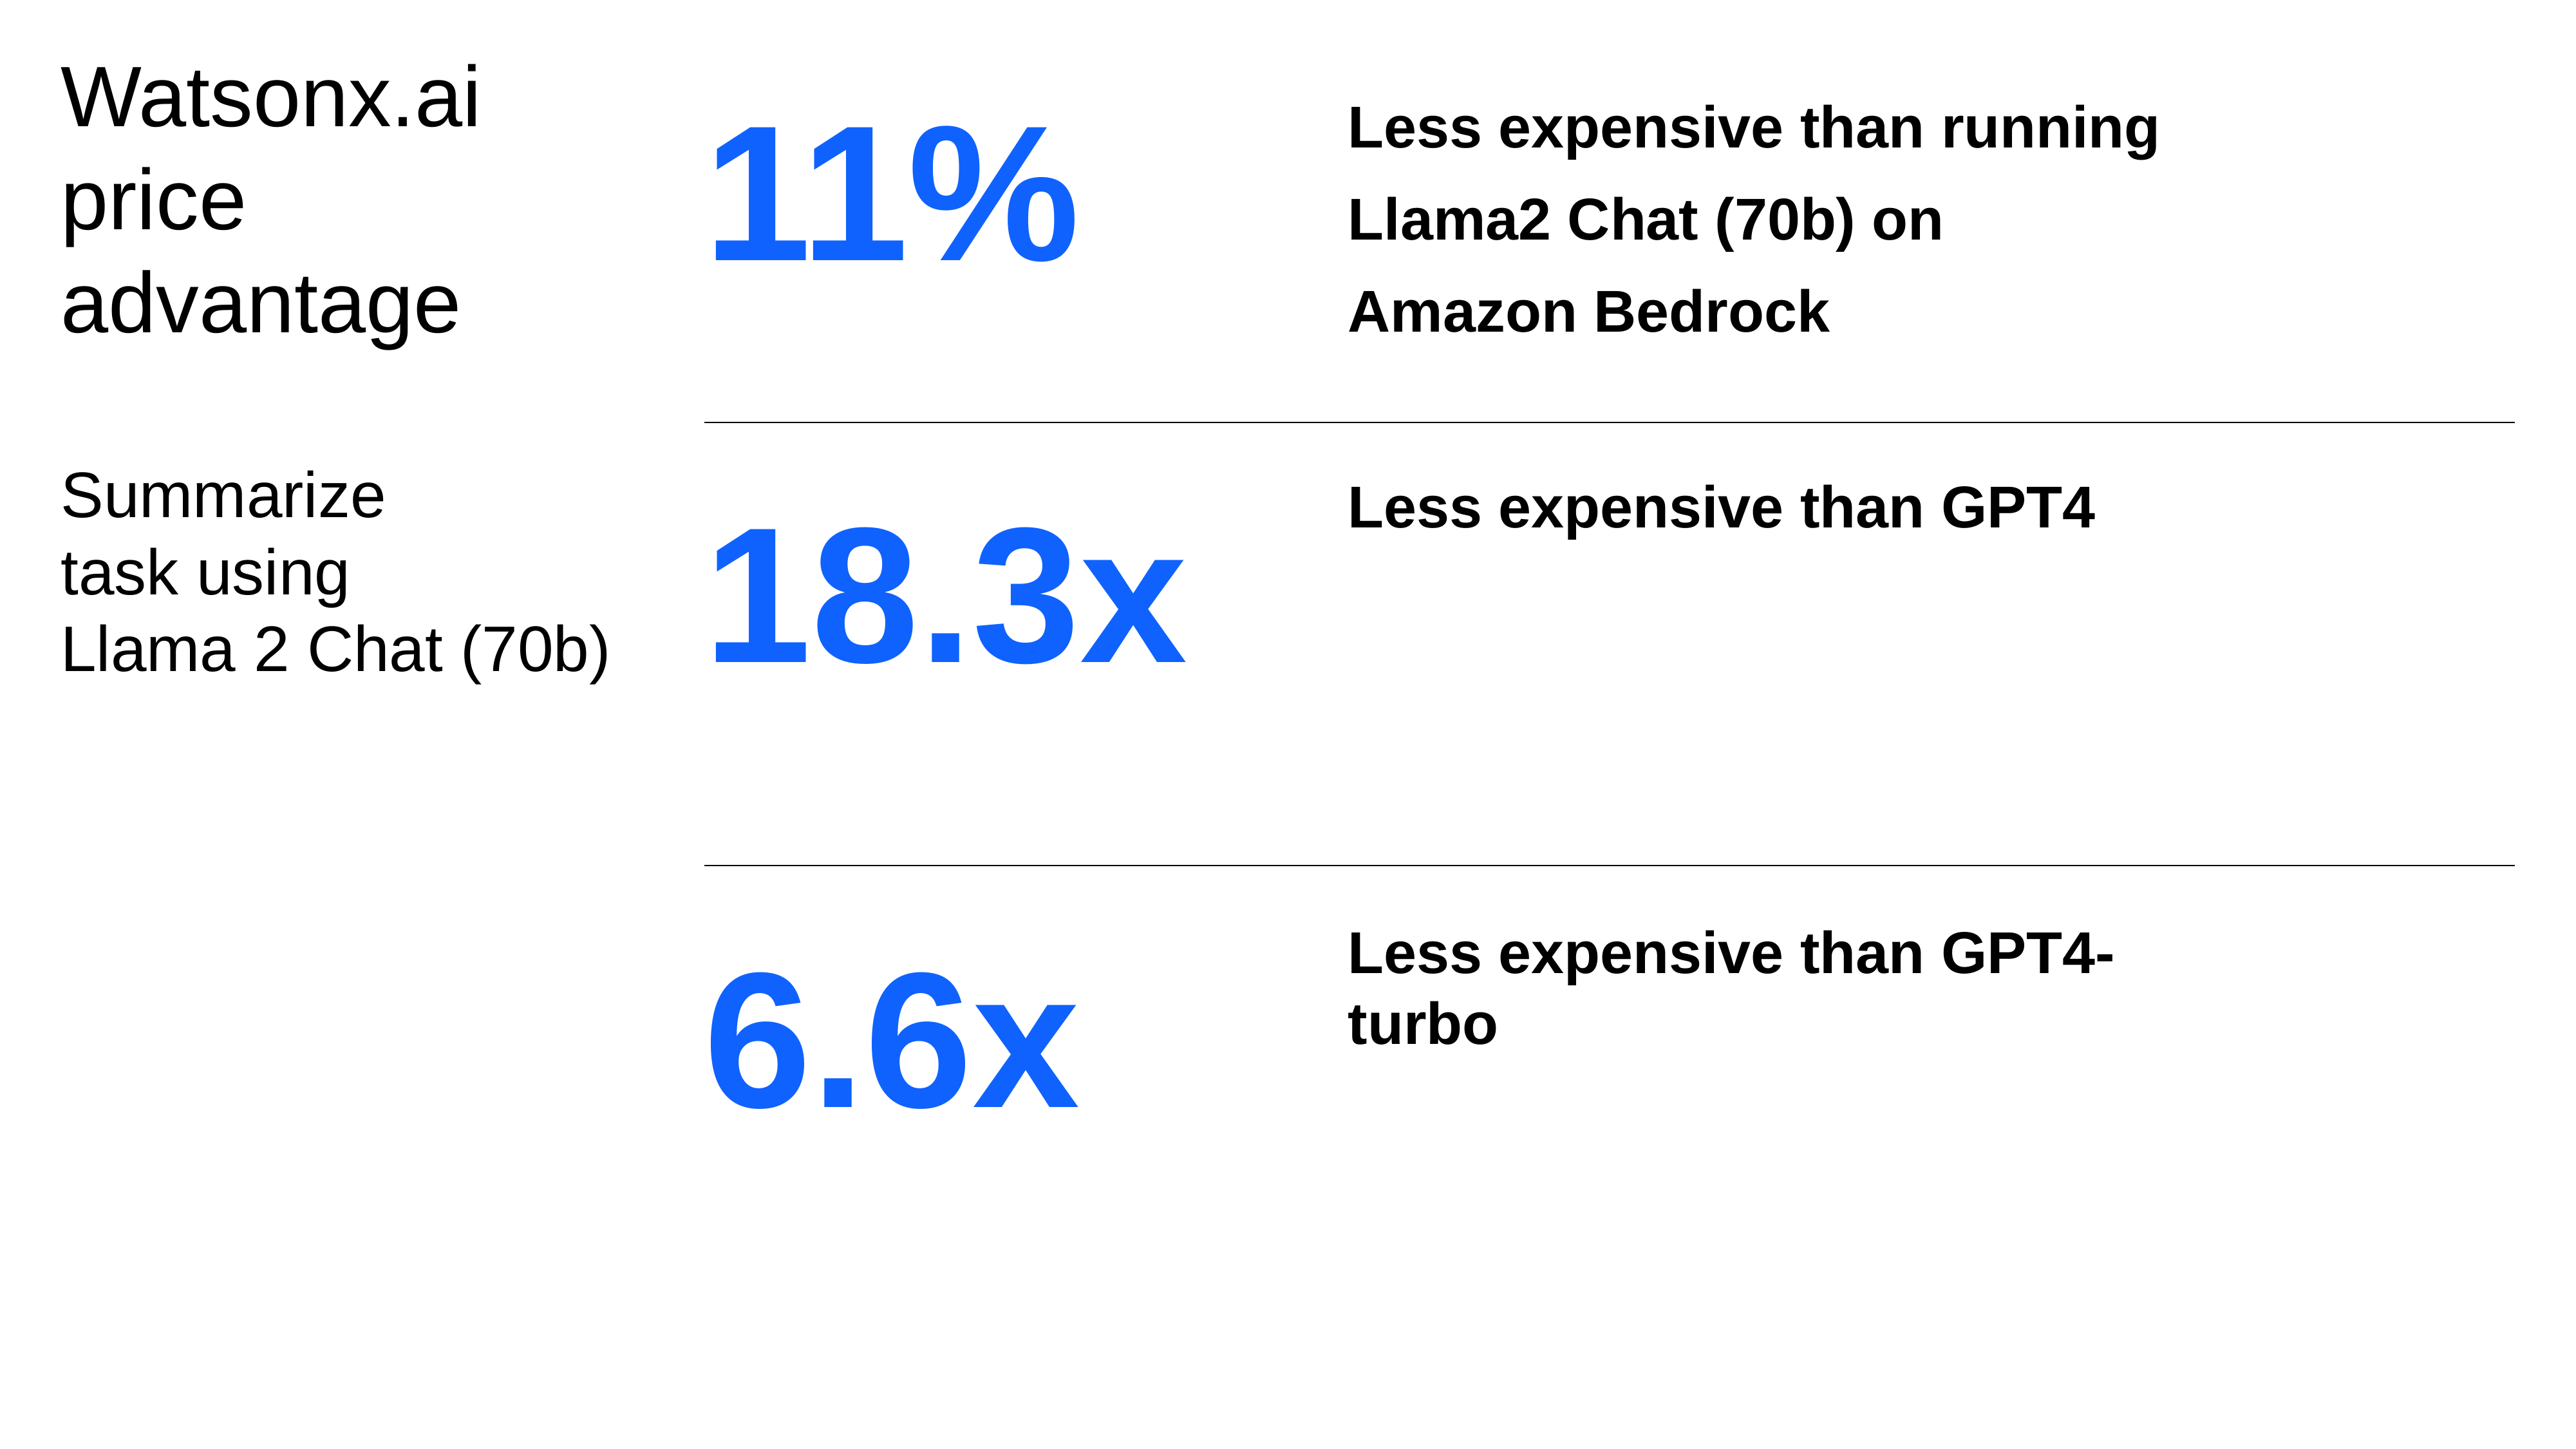

# Watsonx.ai price advantage Summarize task using Llama 2 Chat (70b)
11%
Less expensive than running
Llama2 Chat (70b) on
Amazon Bedrock
18.3x
Less expensive than GPT4
6.6x
Less expensive than GPT4-turbo